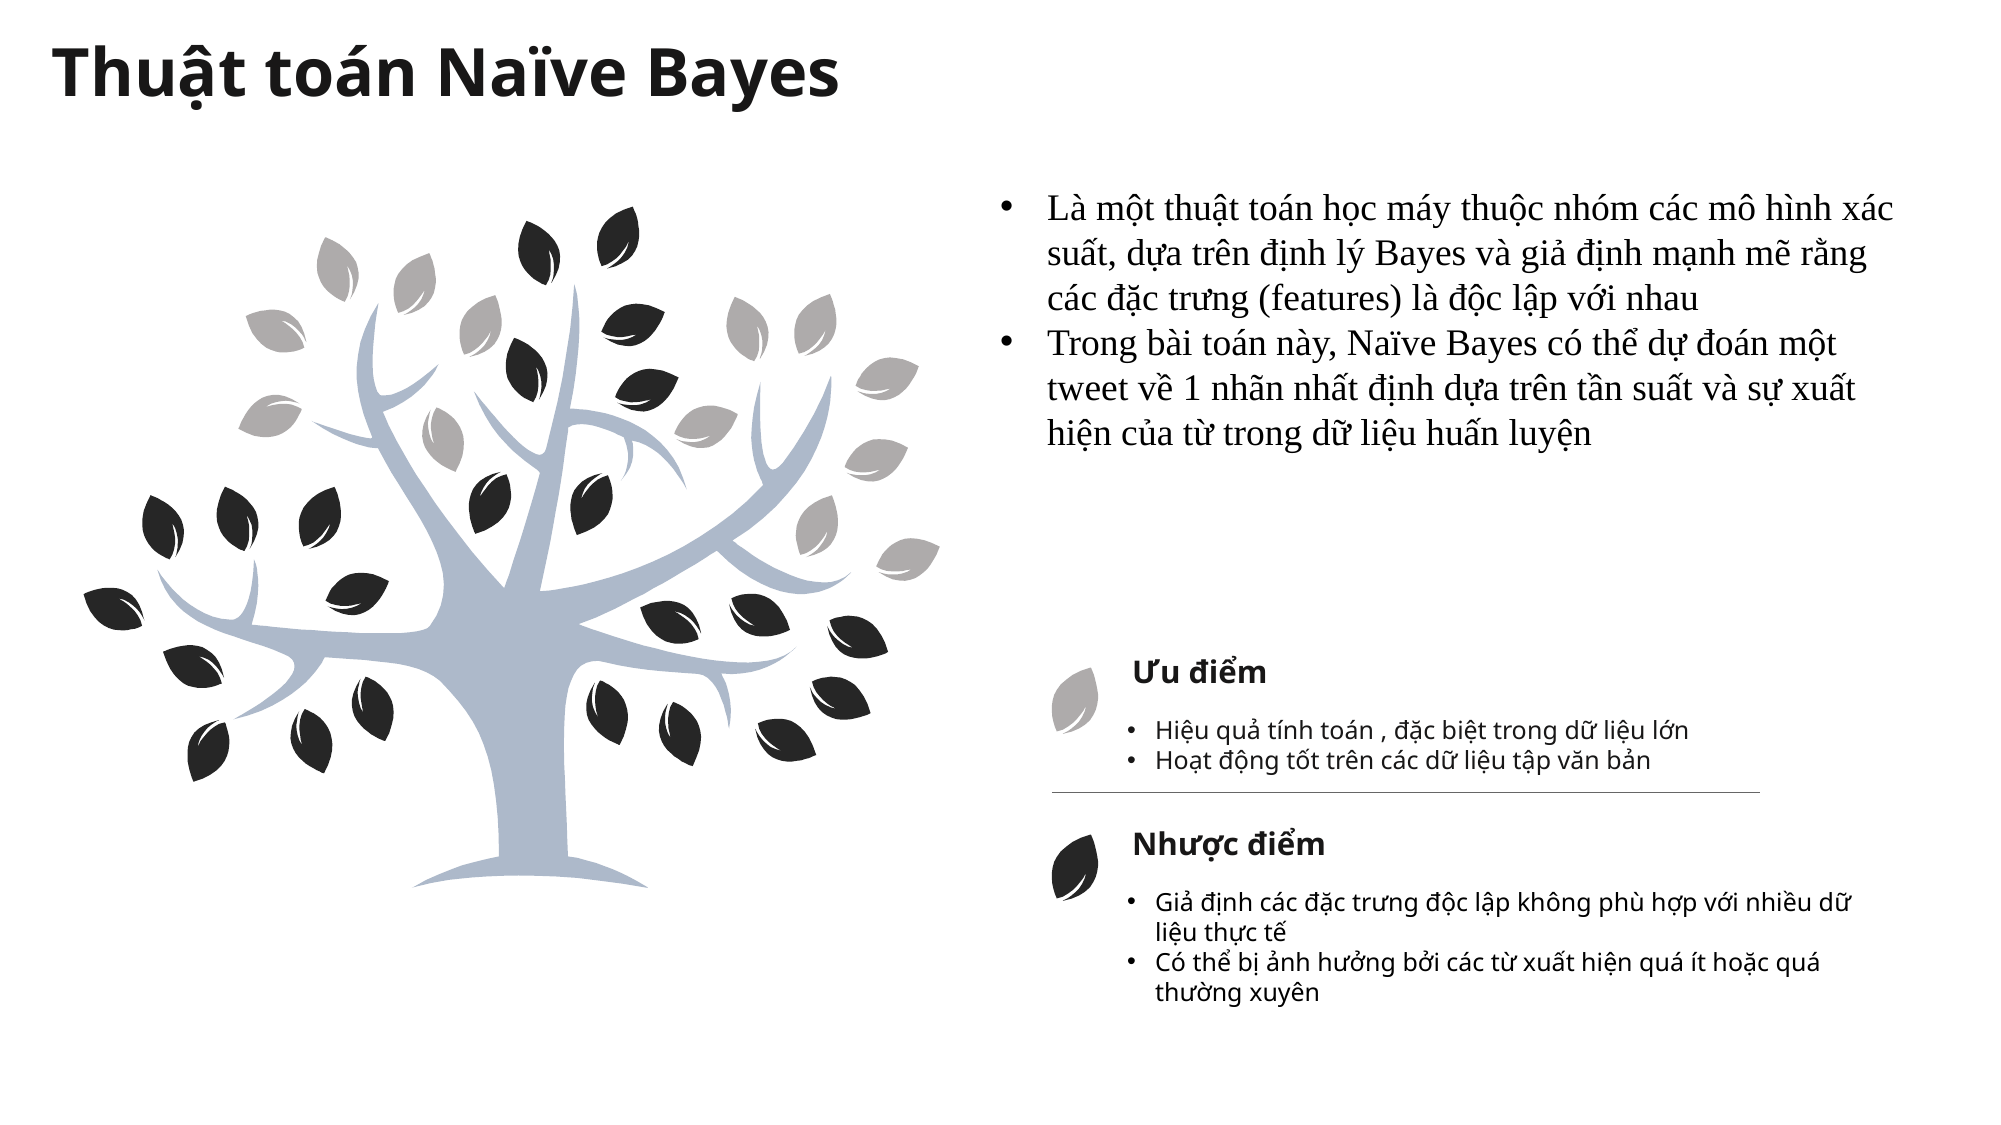

Thuật toán Naïve Bayes
Là một thuật toán học máy thuộc nhóm các mô hình xác suất, dựa trên định lý Bayes và giả định mạnh mẽ rằng các đặc trưng (features) là độc lập với nhau
Trong bài toán này, Naïve Bayes có thể dự đoán một tweet về 1 nhãn nhất định dựa trên tần suất và sự xuất hiện của từ trong dữ liệu huấn luyện

Ưu điểm

Hiệu quả tính toán , đặc biệt trong dữ liệu lớn
Hoạt động tốt trên các dữ liệu tập văn bản

Nhược điểm

Giả định các đặc trưng độc lập không phù hợp với nhiều dữ liệu thực tế
Có thể bị ảnh hưởng bởi các từ xuất hiện quá ít hoặc quá thường xuyên